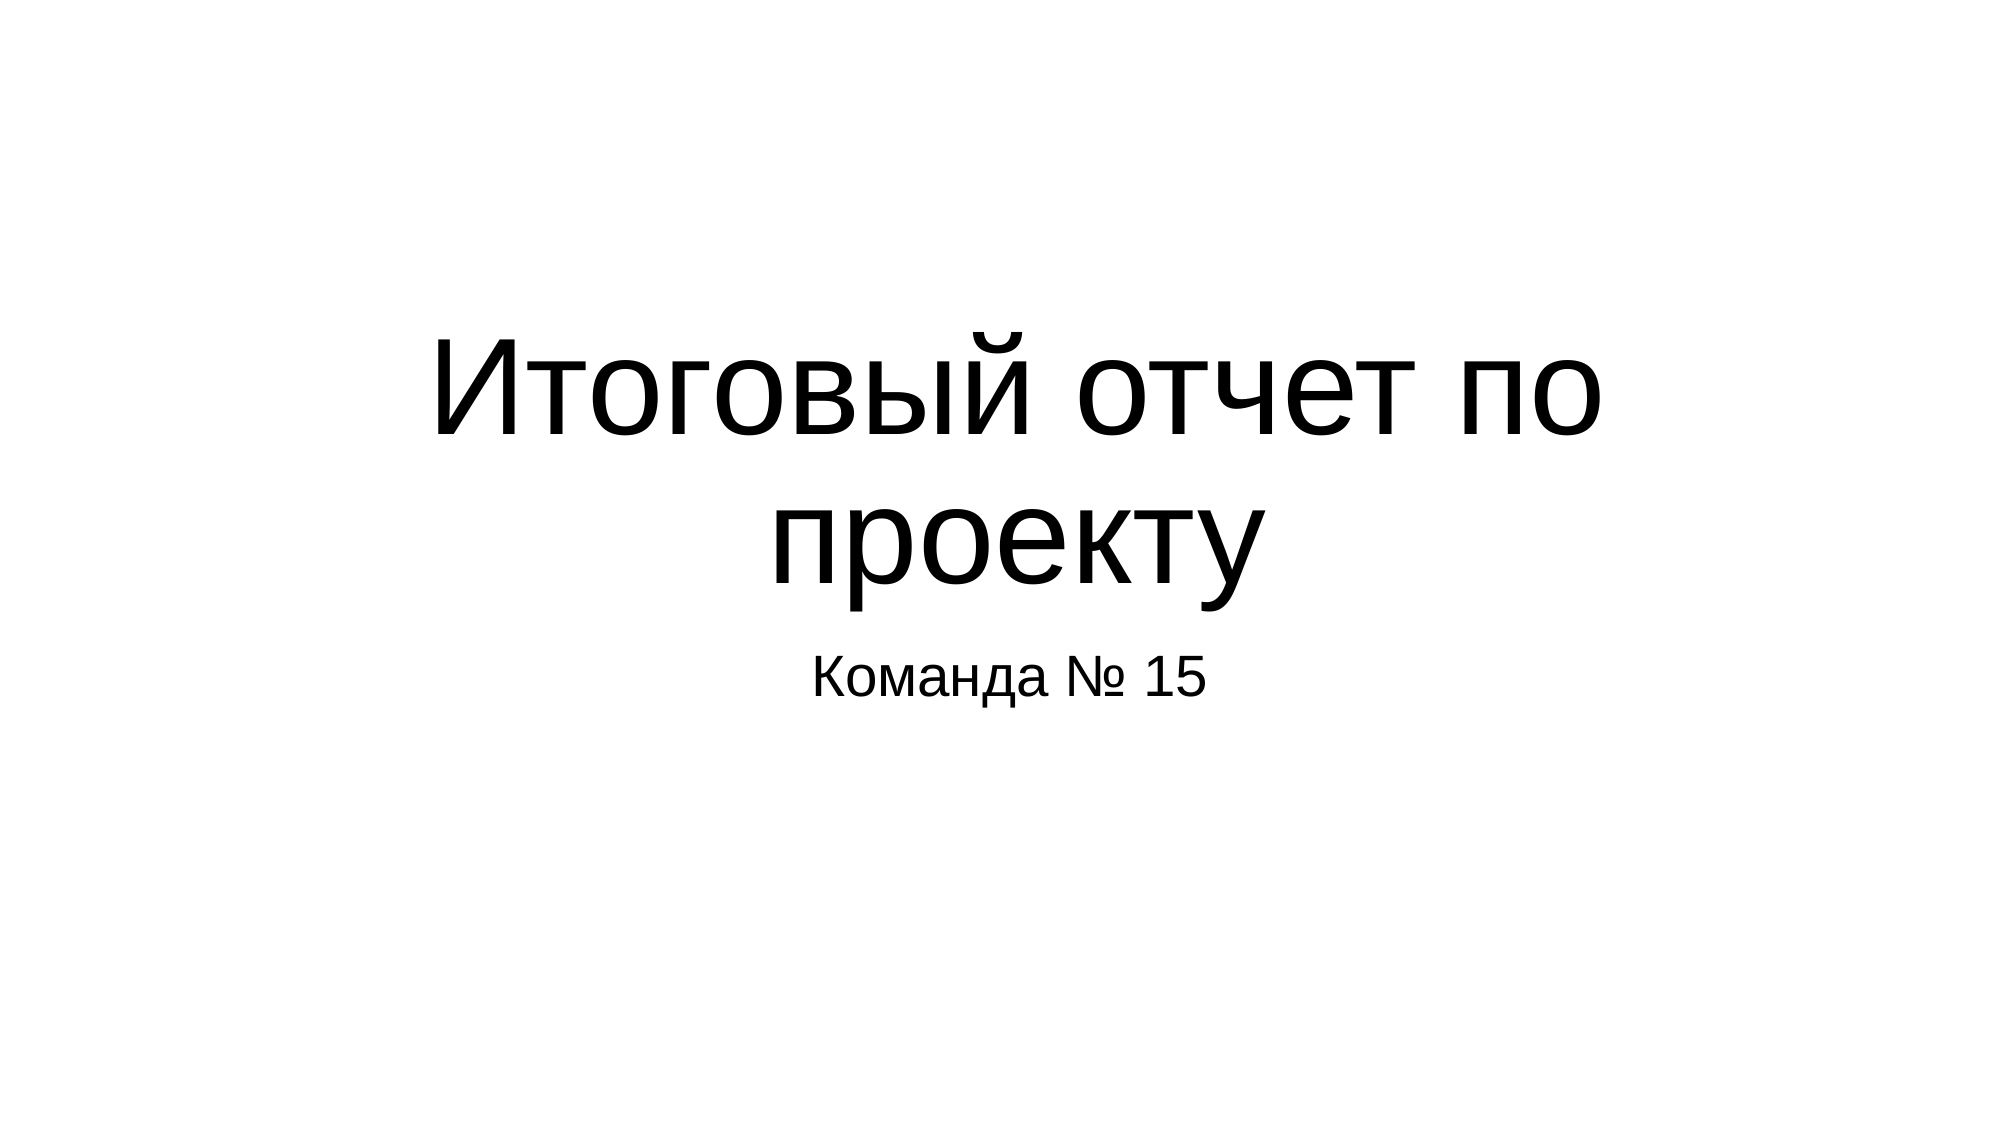

# Итоговый отчет по проекту
Команда № 15